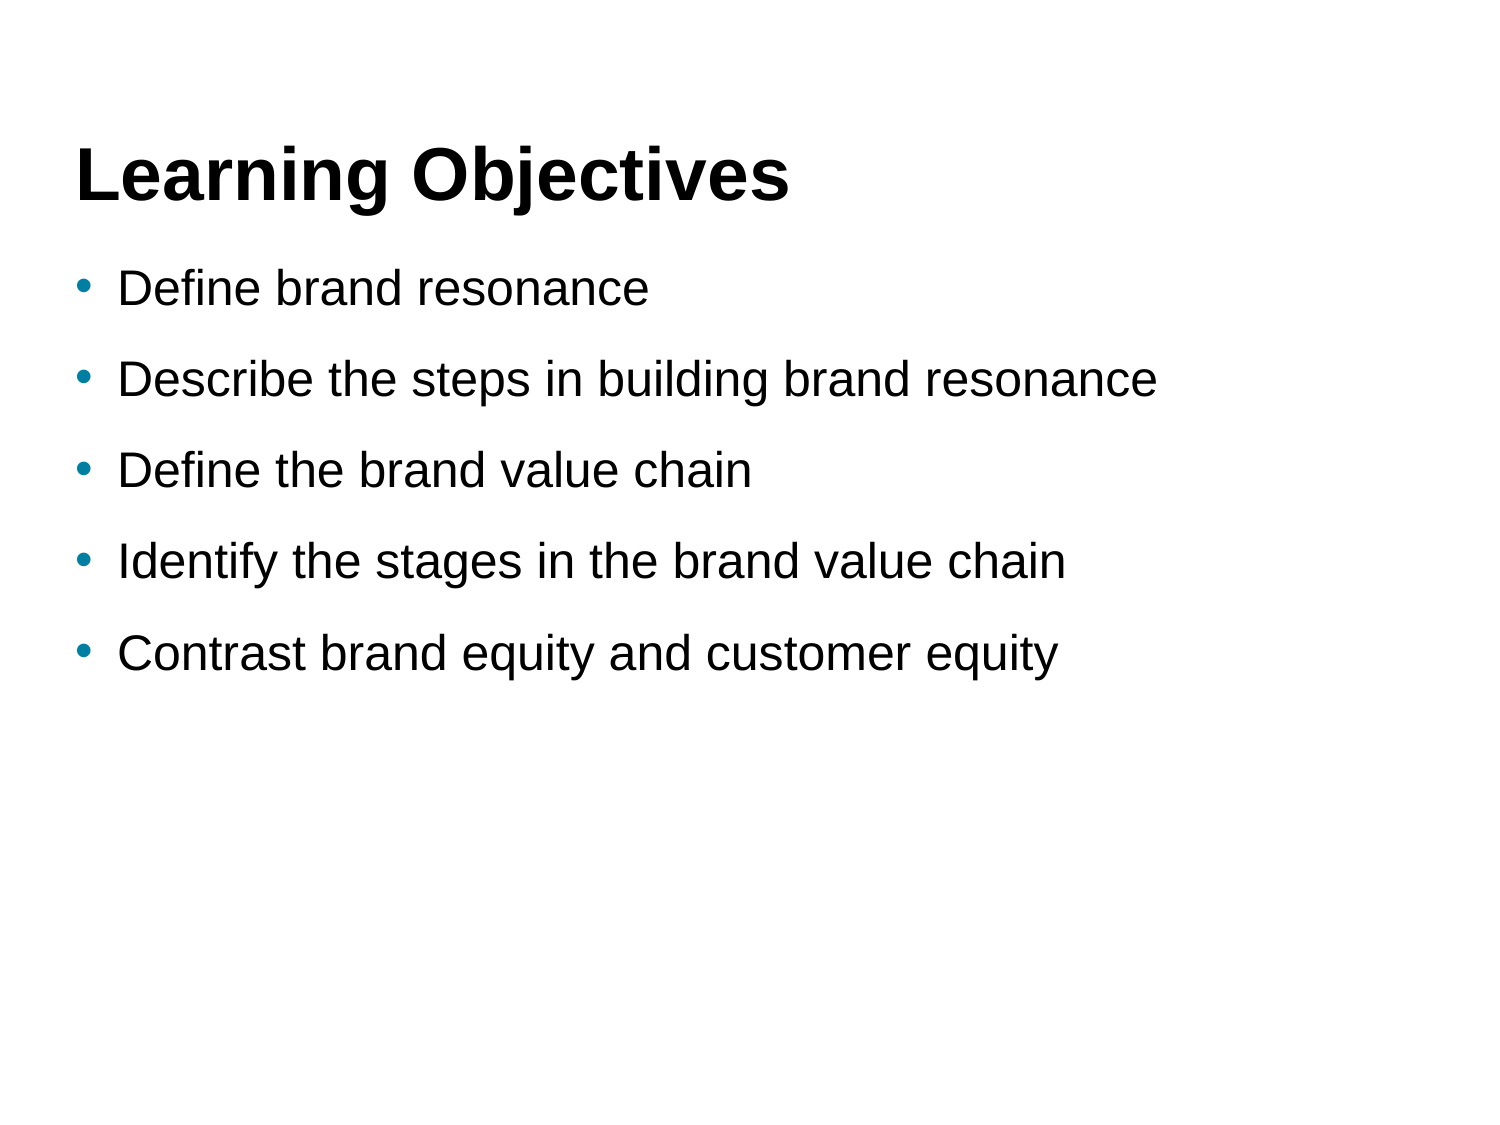

# Learning Objectives
Define brand resonance
Describe the steps in building brand resonance
Define the brand value chain
Identify the stages in the brand value chain
Contrast brand equity and customer equity